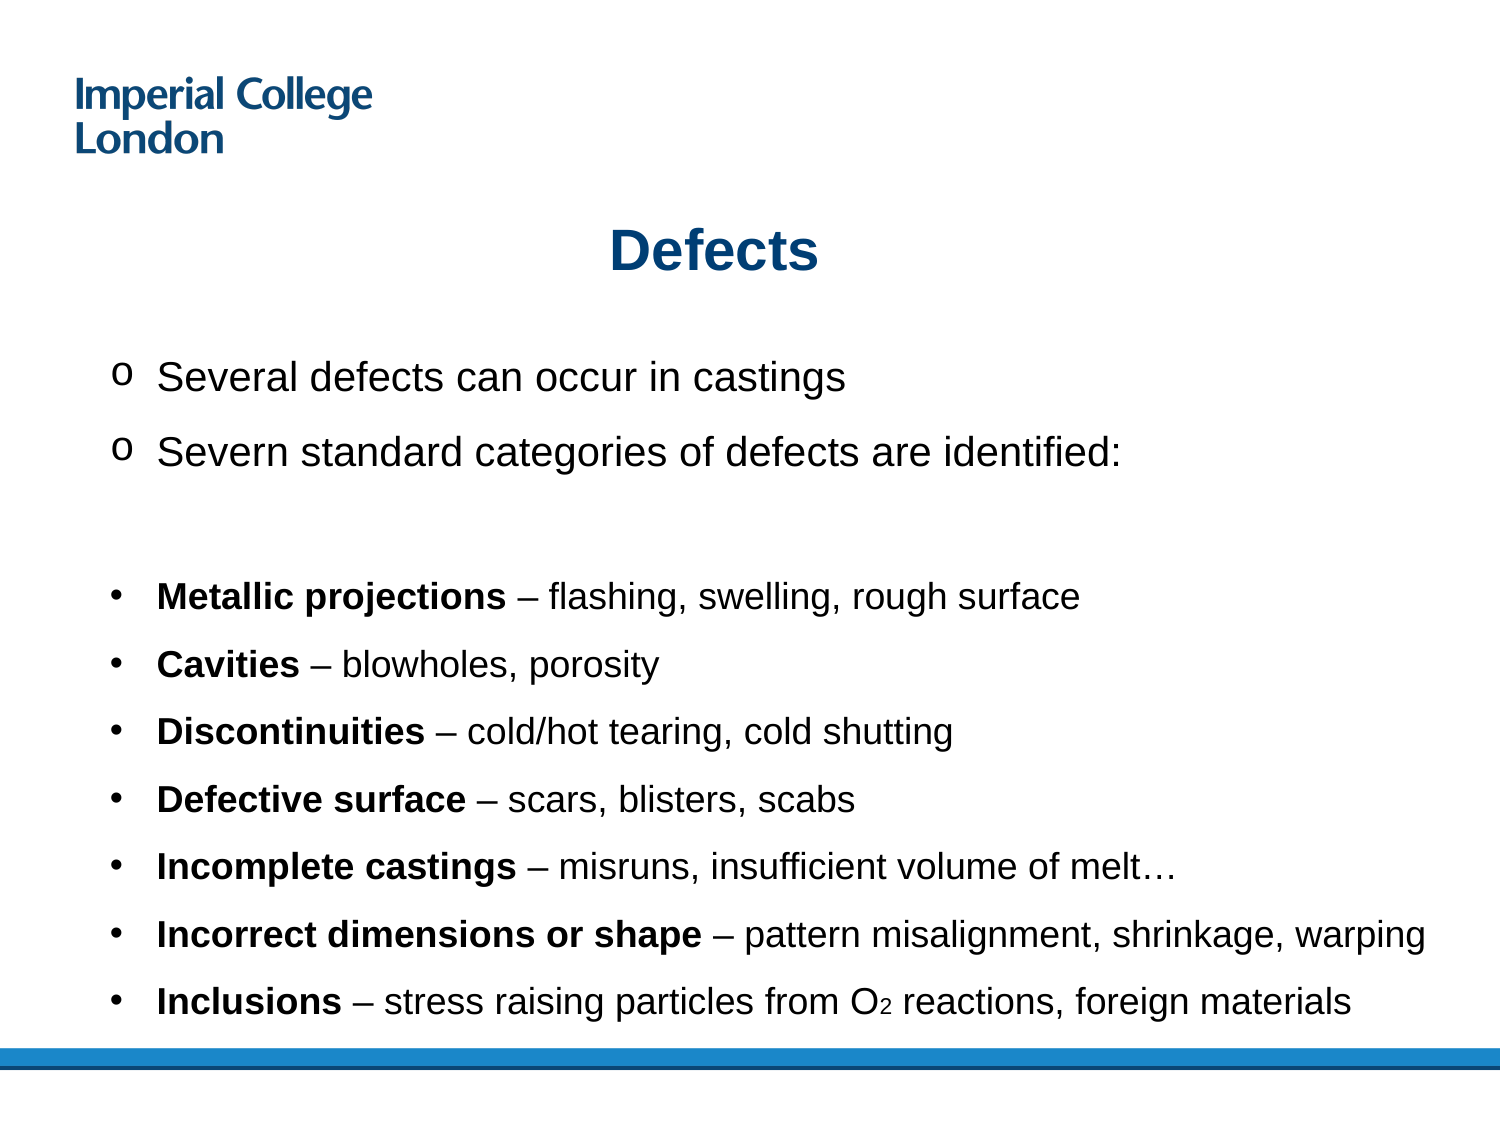

Defects
Several defects can occur in castings
Severn standard categories of defects are identified:

Metallic projections – flashing, swelling, rough surface
Cavities – blowholes, porosity
Discontinuities – cold/hot tearing, cold shutting
Defective surface – scars, blisters, scabs
Incomplete castings – misruns, insufficient volume of melt…
Incorrect dimensions or shape – pattern misalignment, shrinkage, warping
Inclusions – stress raising particles from O2 reactions, foreign materials